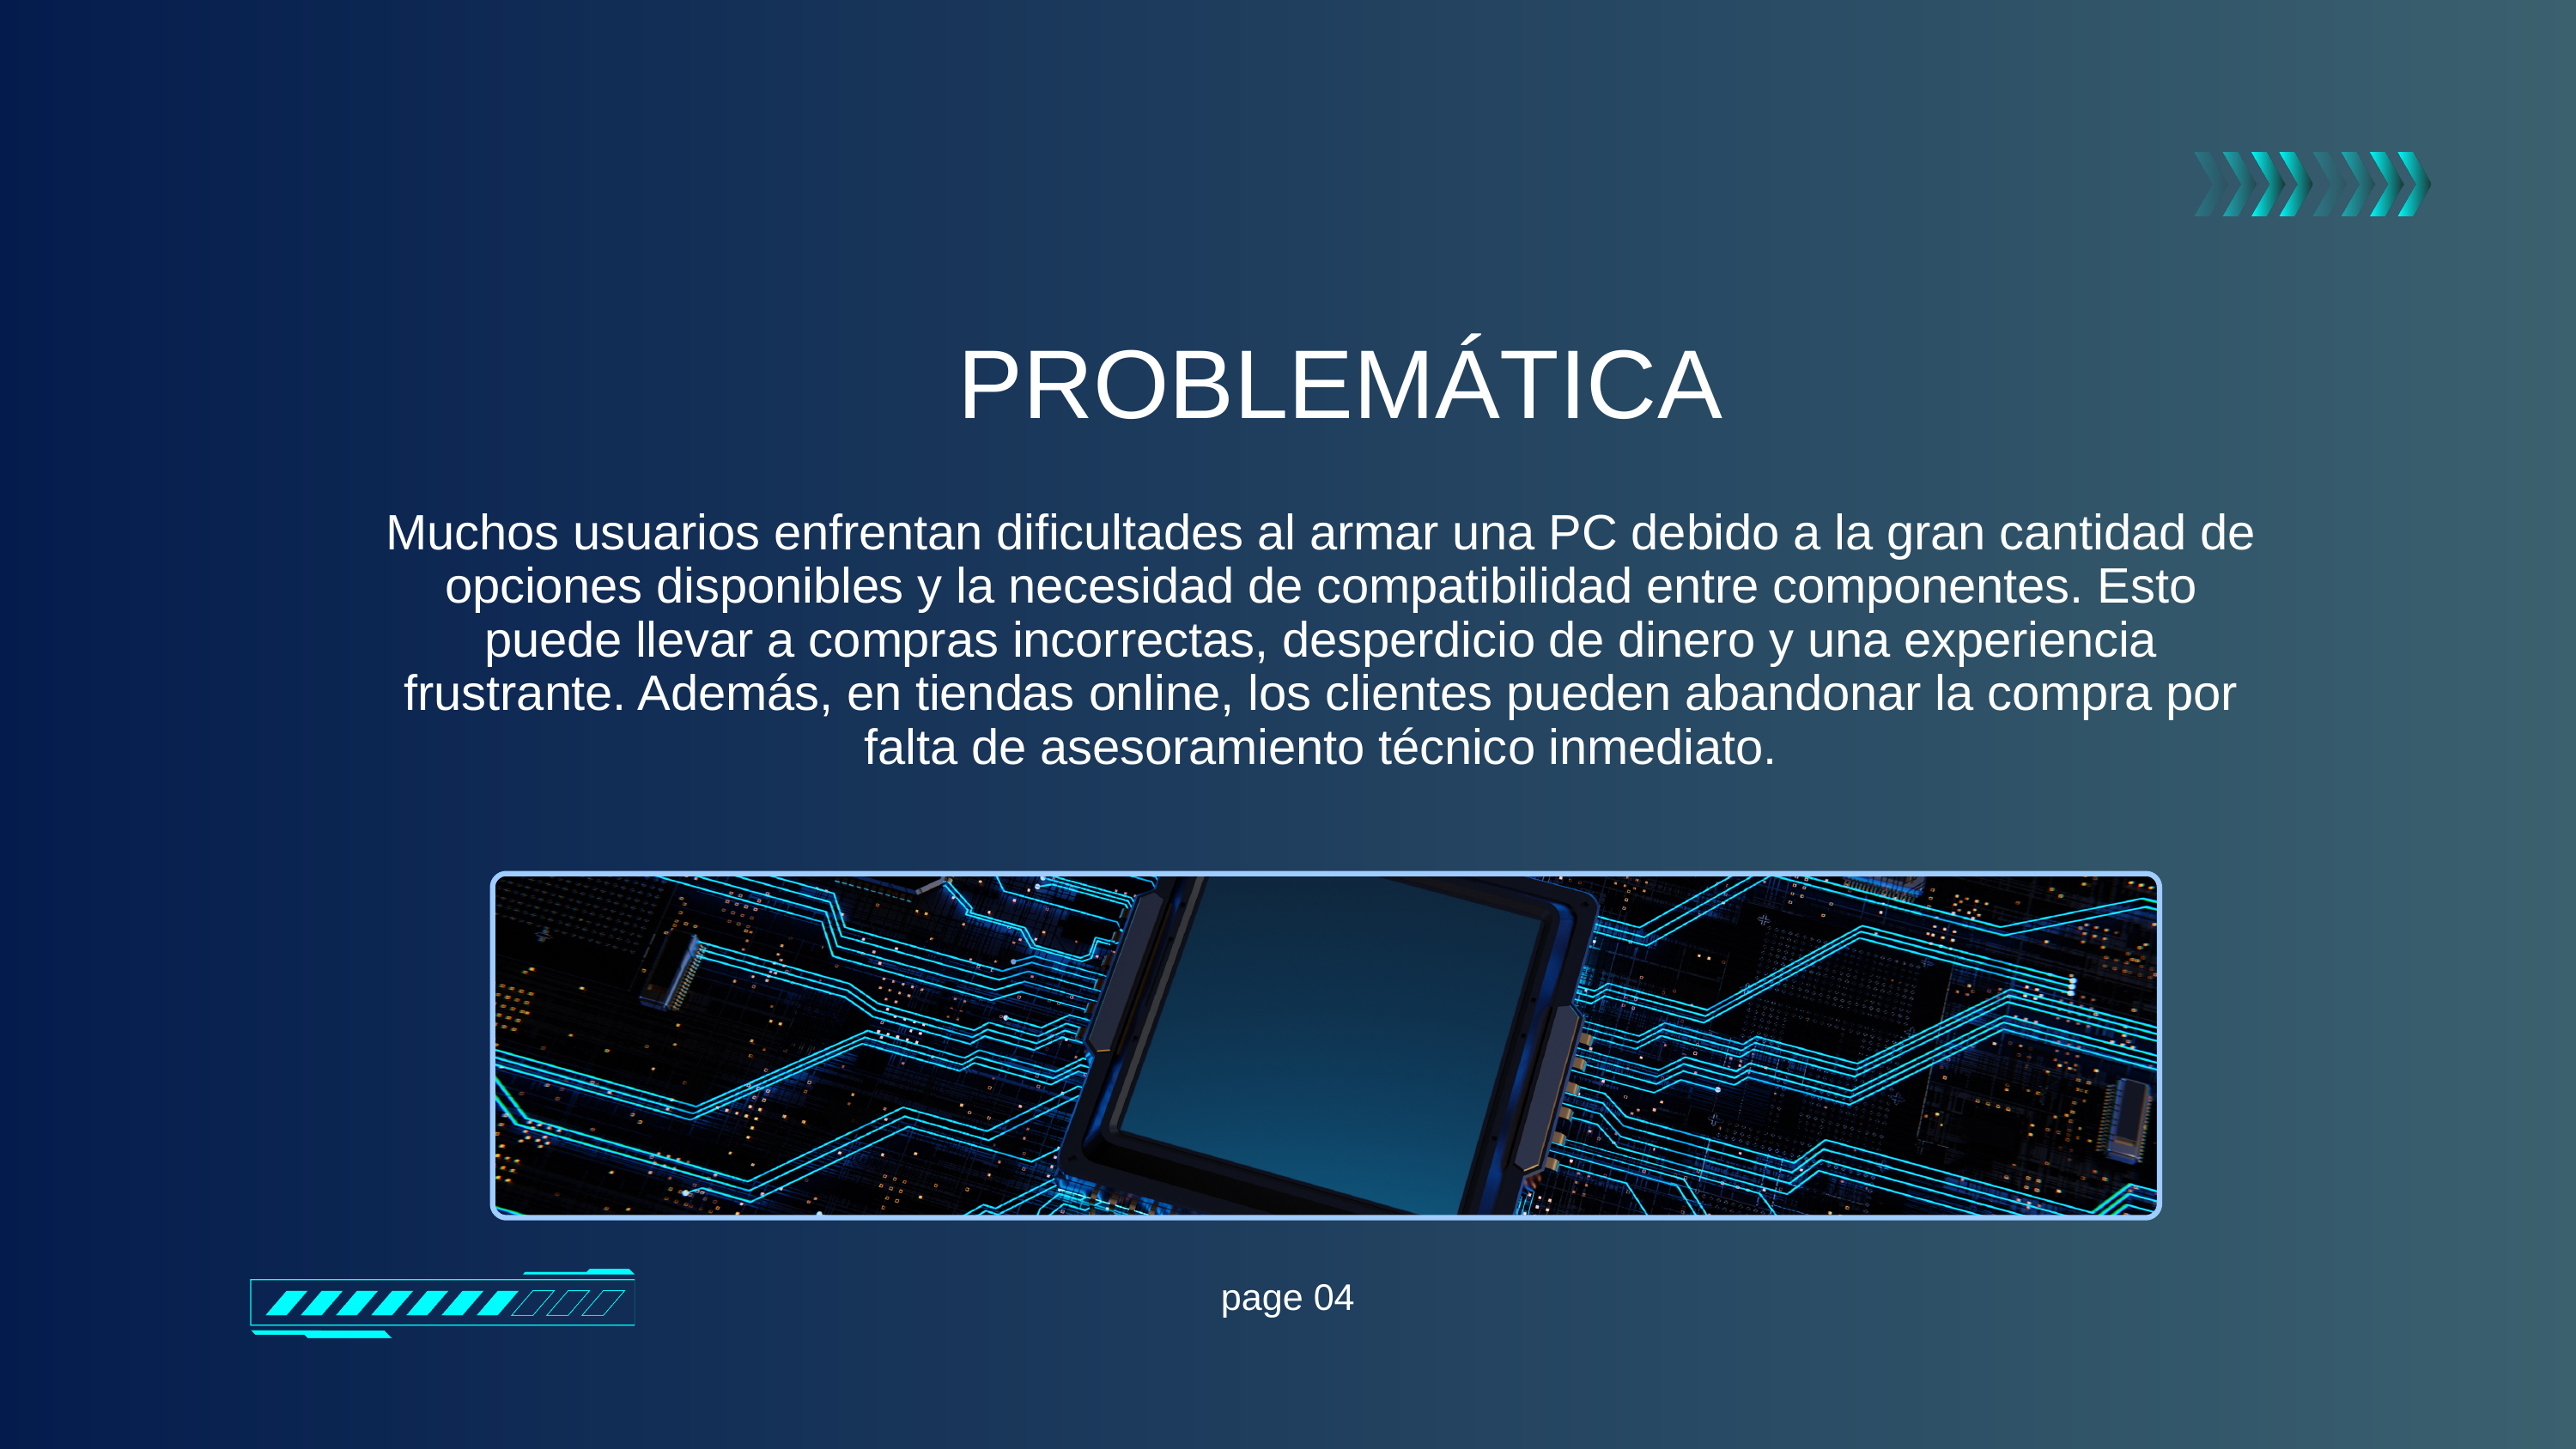

PROBLEMÁTICA
Muchos usuarios enfrentan dificultades al armar una PC debido a la gran cantidad de opciones disponibles y la necesidad de compatibilidad entre componentes. Esto puede llevar a compras incorrectas, desperdicio de dinero y una experiencia frustrante. Además, en tiendas online, los clientes pueden abandonar la compra por falta de asesoramiento técnico inmediato.

page 04